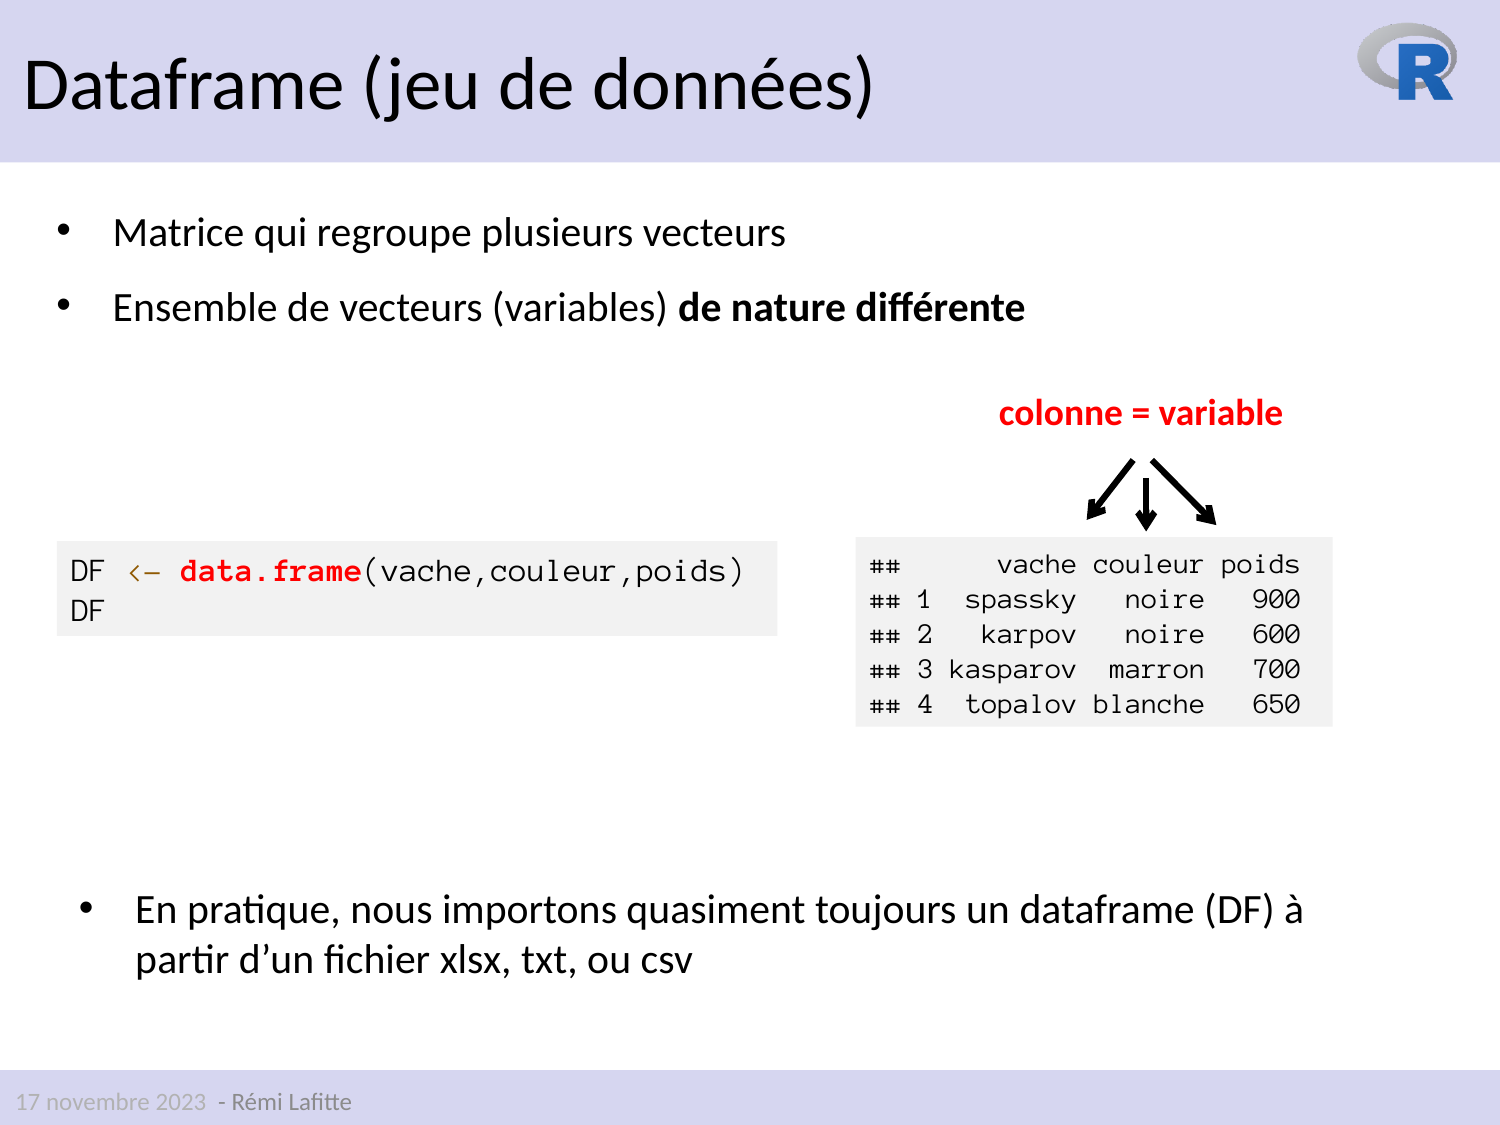

Dataframe (jeu de données)
Matrice qui regroupe plusieurs vecteurs
Ensemble de vecteurs (variables) de nature différente
colonne = variable
##      vache couleur poids ## 1  spassky   noire   900 ## 2   karpov   noire   600 ## 3 kasparov  marron   700 ## 4  topalov blanche   650
DF <- data.frame(vache,couleur,poids)
DF
En pratique, nous importons quasiment toujours un dataframe (DF) à partir d’un fichier xlsx, txt, ou csv
17 novembre 2023
33